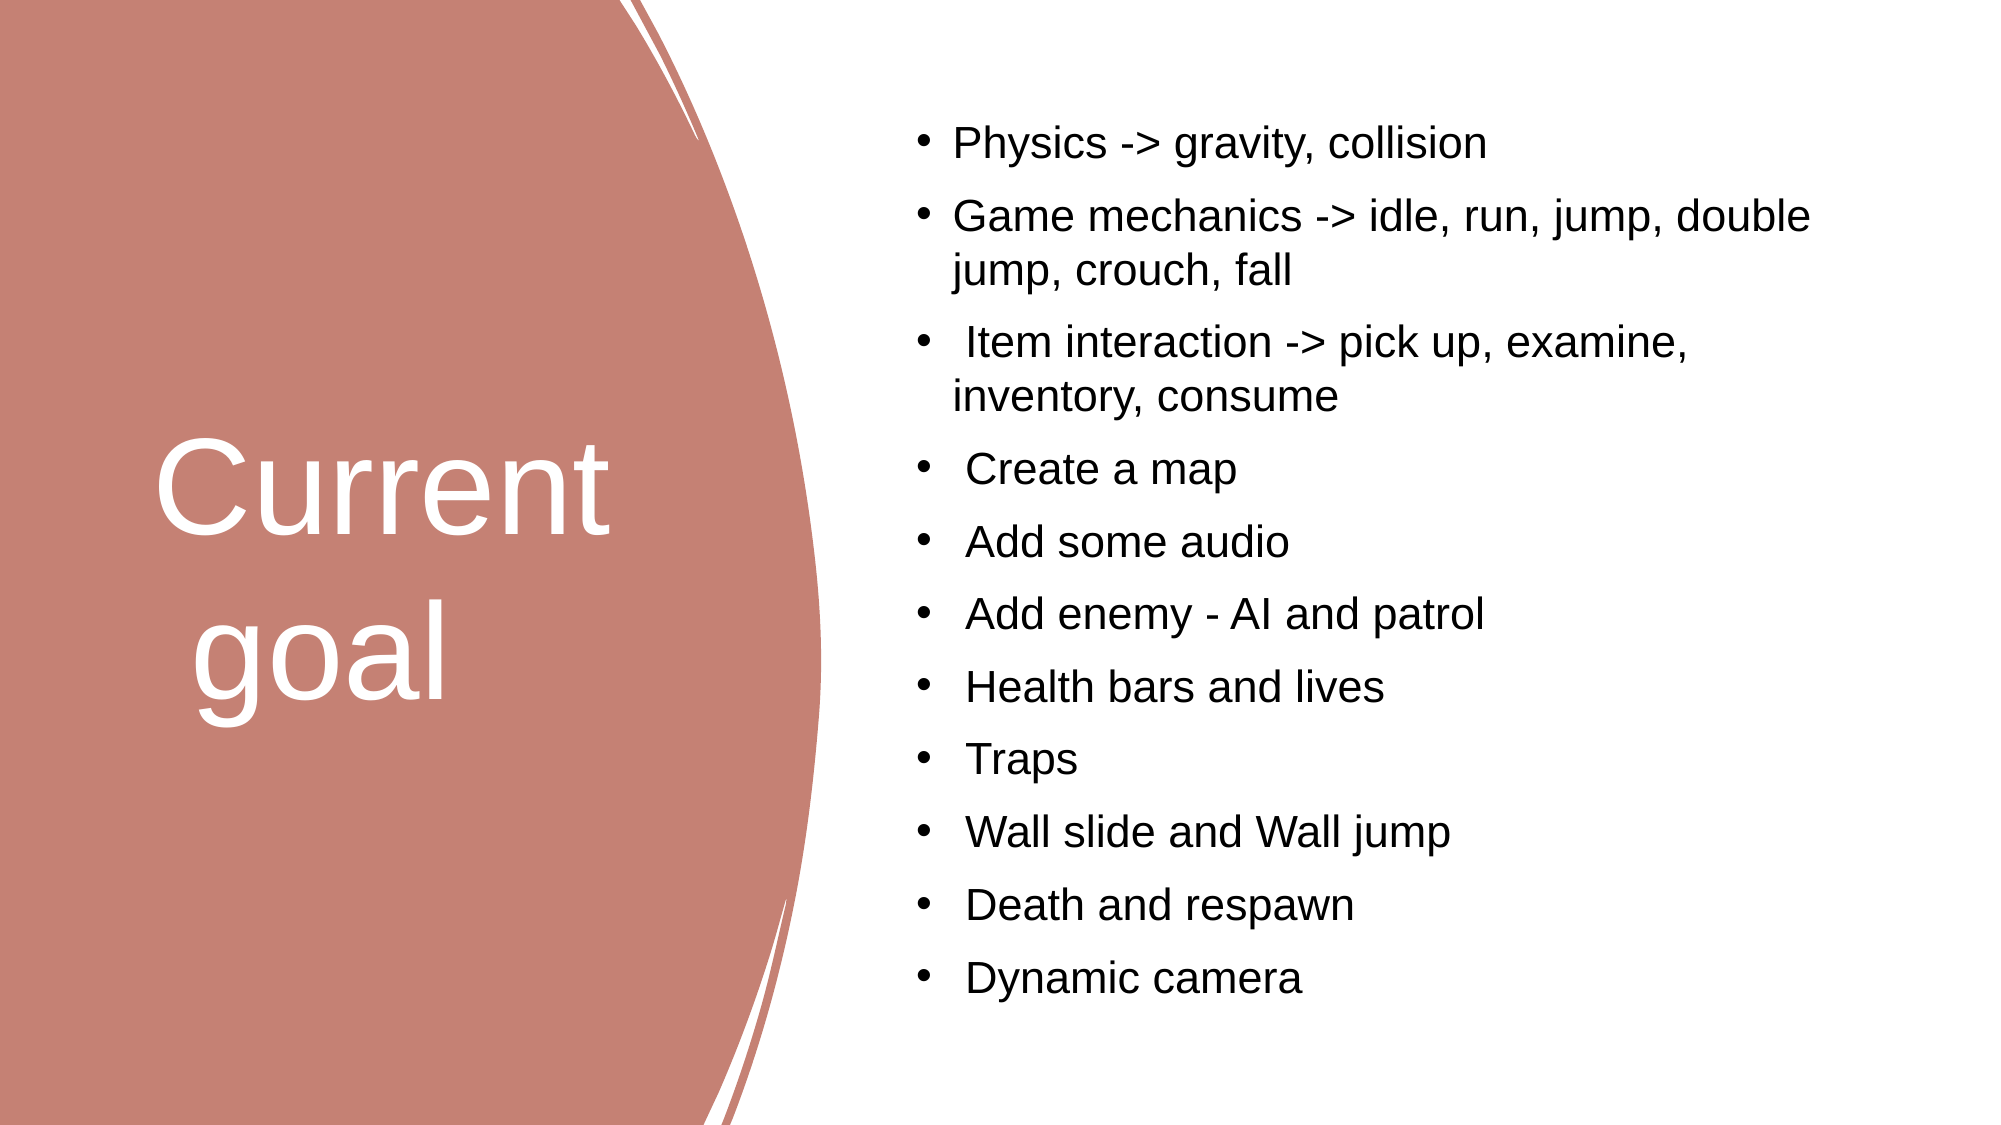

# Current goal
Physics -> gravity, collision
Game mechanics -> idle, run, jump, double jump, crouch, fall
 Item interaction -> pick up, examine, inventory, consume
 Create a map
 Add some audio
 Add enemy - AI and patrol
 Health bars and lives
 Traps
 Wall slide and Wall jump
 Death and respawn
 Dynamic camera